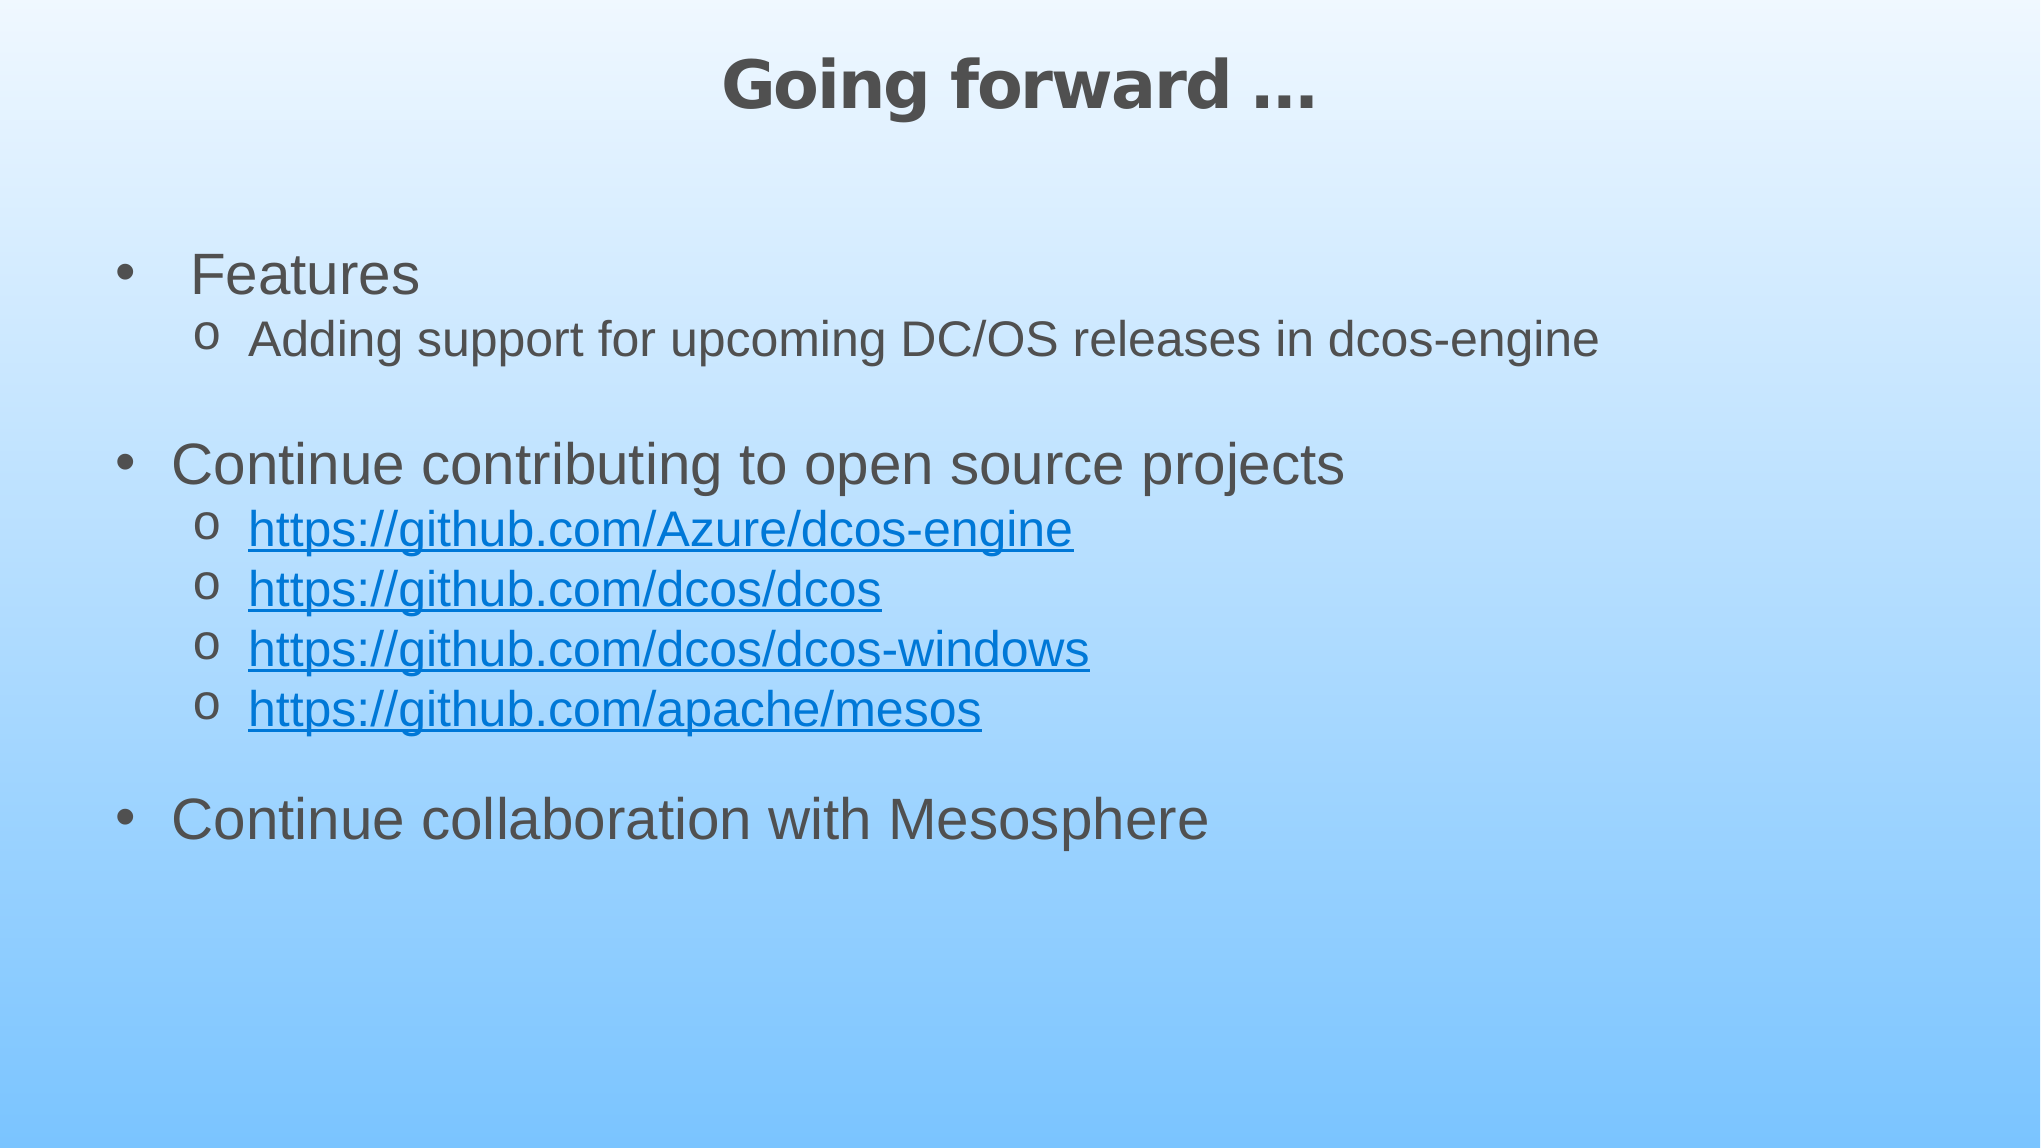

Going forward …

Features
Adding support for upcoming DC/OS releases in dcos-engine

Continue contributing to open source projects
https://github.com/Azure/dcos-engine
https://github.com/dcos/dcos
https://github.com/dcos/dcos-windows
https://github.com/apache/mesos

Continue collaboration with Mesosphere